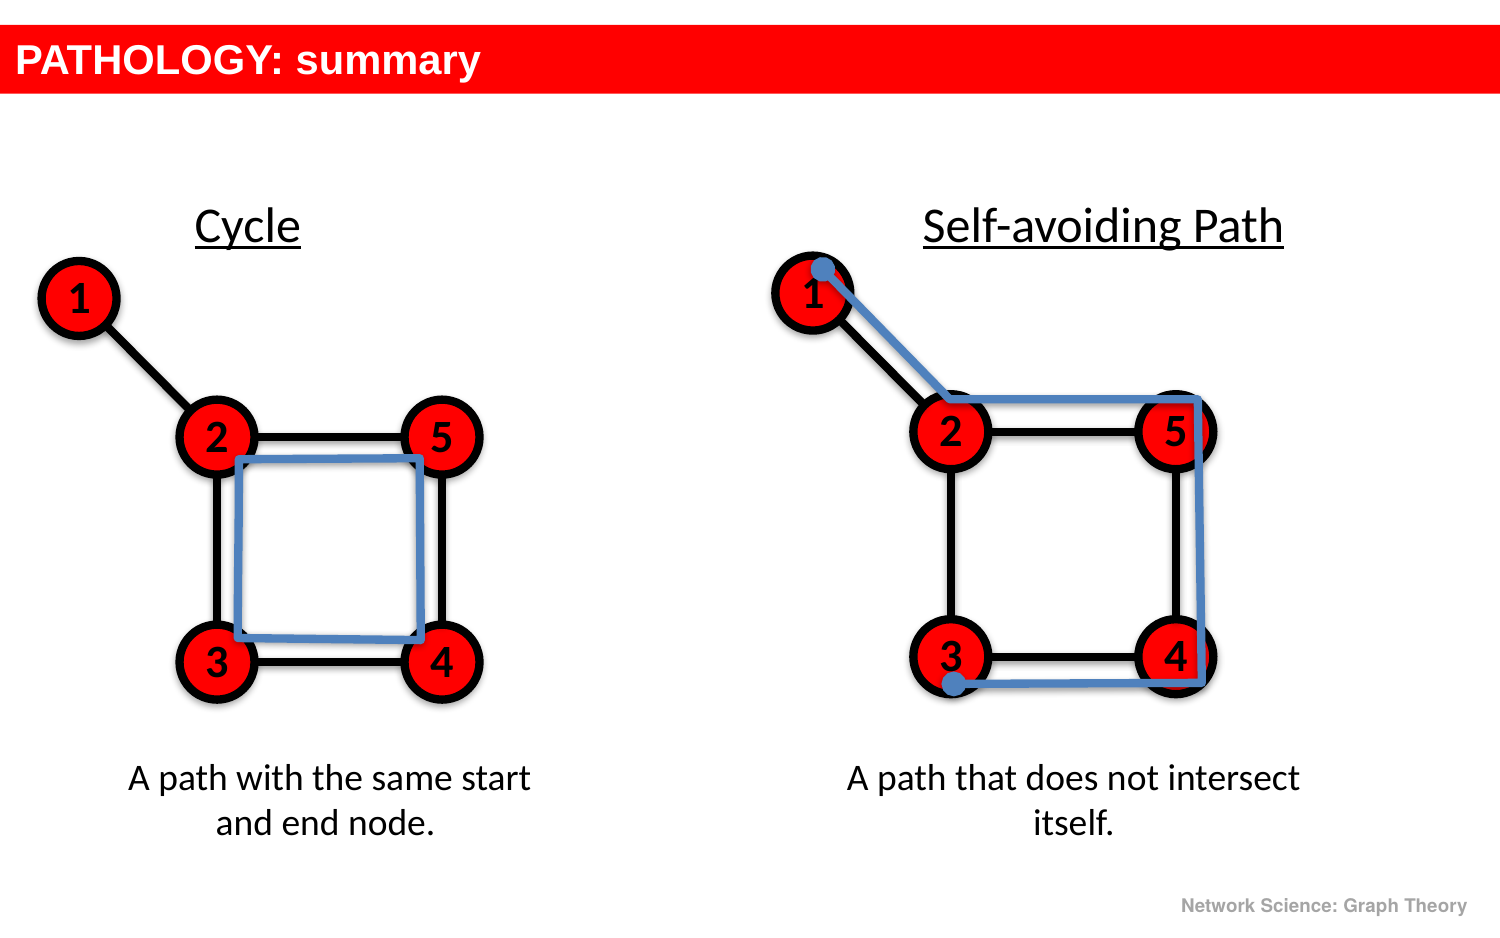

PATHOLOGY: summary
Cycle
Self-avoiding Path
1
2
5
3
4

1
2
5
3
4

A path with the same start and end node.
A path that does not intersect itself.
Network Science: Graph Theory